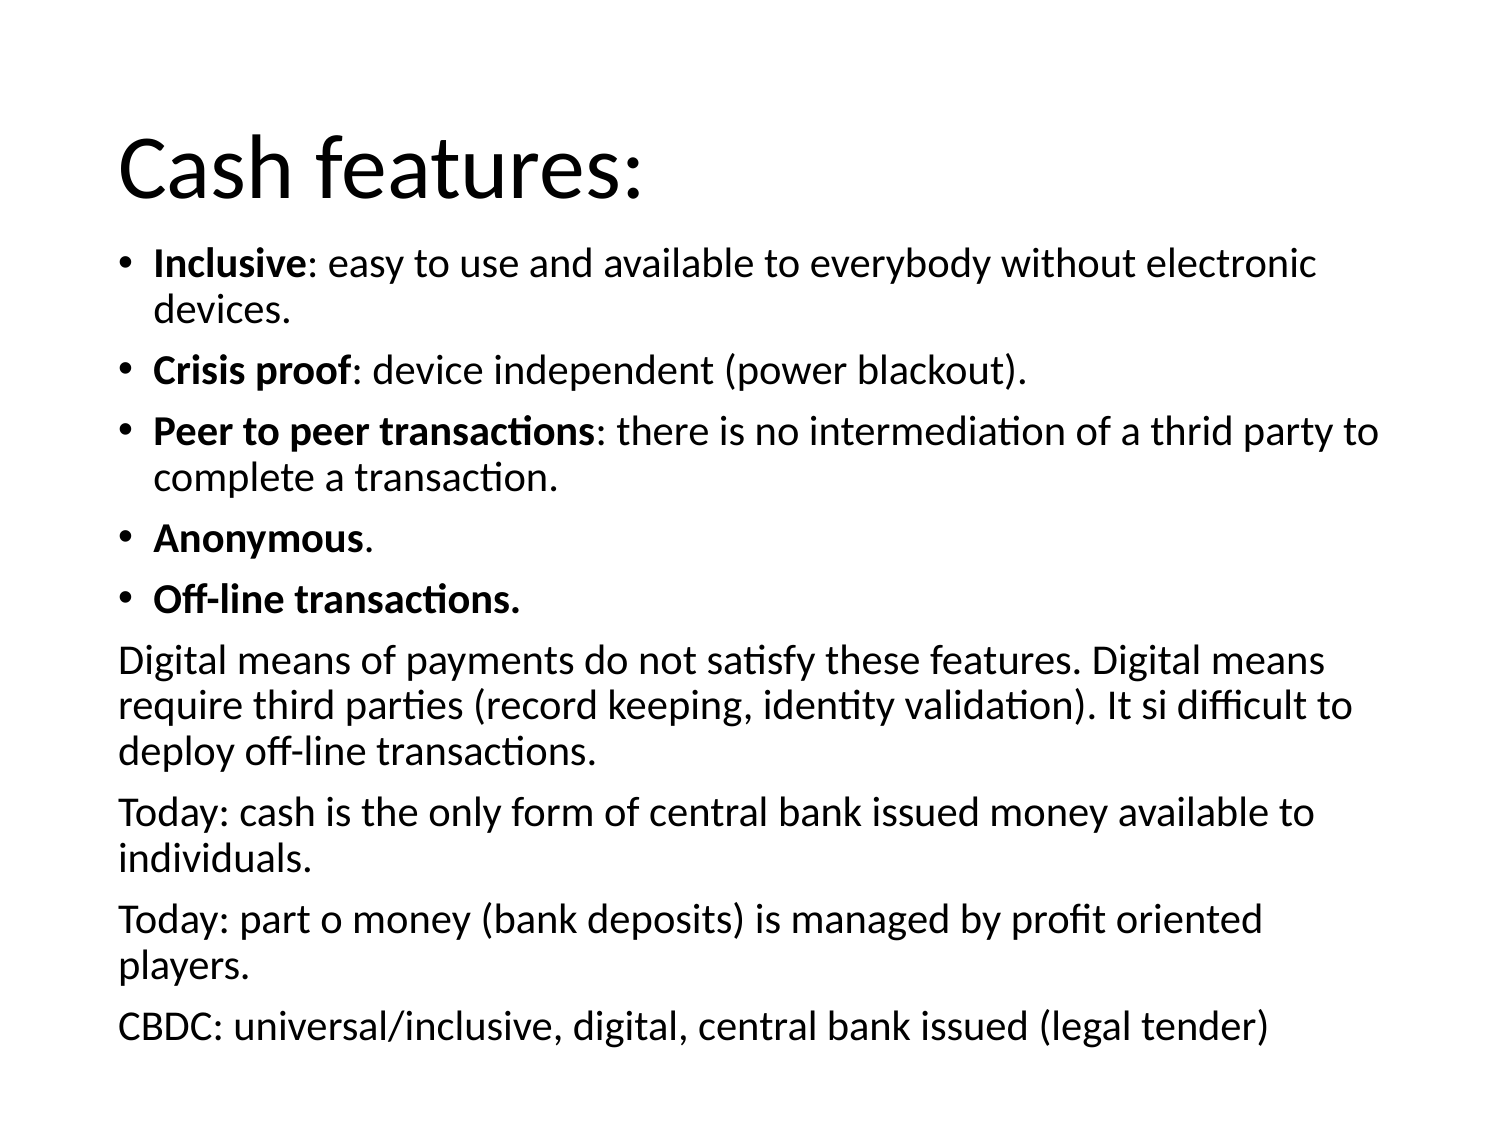

# Cash features:
Inclusive: easy to use and available to everybody without electronic devices.
Crisis proof: device independent (power blackout).
Peer to peer transactions: there is no intermediation of a thrid party to complete a transaction.
Anonymous.
Off-line transactions.
Digital means of payments do not satisfy these features. Digital means require third parties (record keeping, identity validation). It si difficult to deploy off-line transactions.
Today: cash is the only form of central bank issued money available to individuals.
Today: part o money (bank deposits) is managed by profit oriented players.
CBDC: universal/inclusive, digital, central bank issued (legal tender)